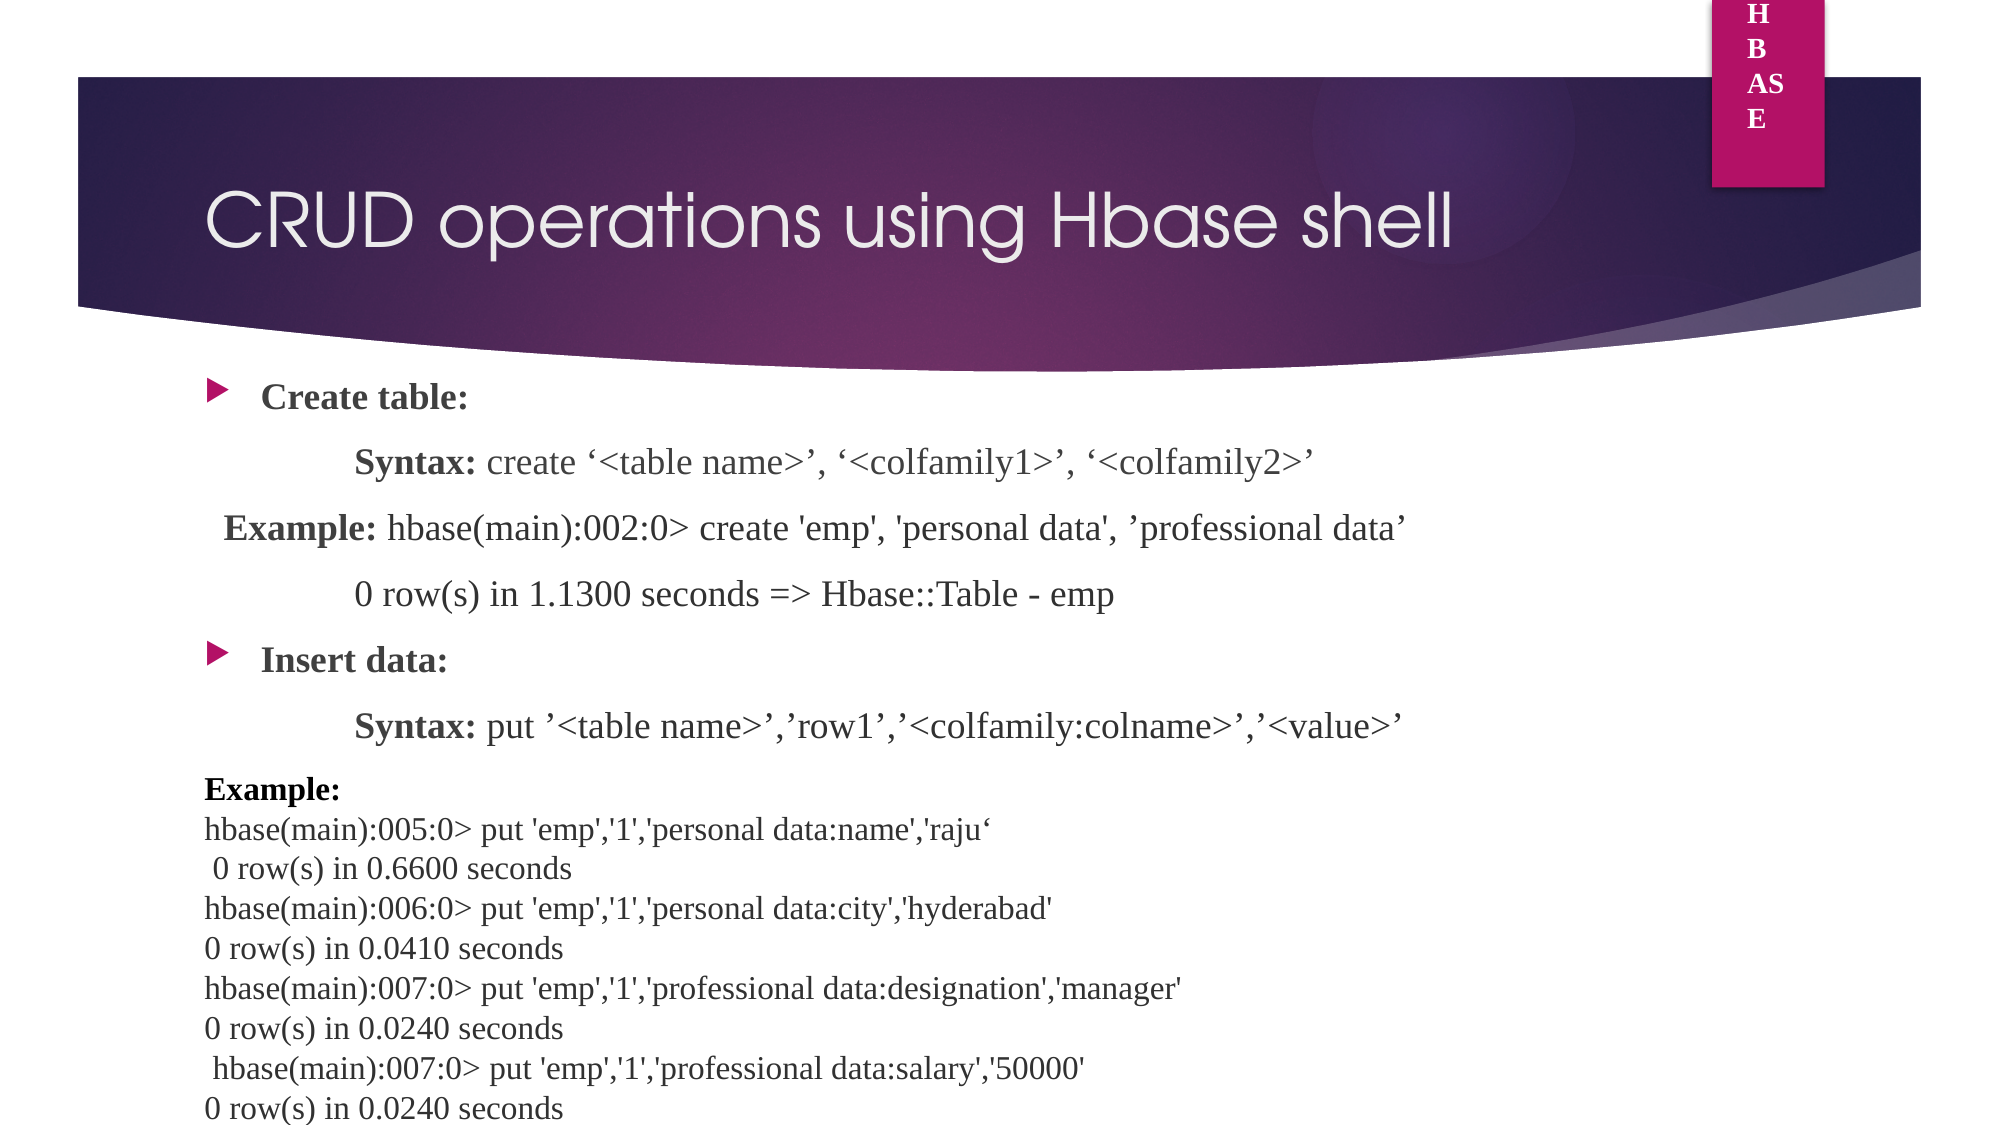

HBASE
# CRUD operations using Hbase shell
Create table:
	Syntax: create ‘<table name>’, ‘<colfamily1>’, ‘<colfamily2>’
  Example: hbase(main):002:0> create 'emp', 'personal data', ’professional data’
	0 row(s) in 1.1300 seconds => Hbase::Table - emp
Insert data:
	Syntax: put ’<table name>’,’row1’,’<colfamily:colname>’,’<value>’
Example:
hbase(main):005:0> put 'emp','1','personal data:name','raju‘
 0 row(s) in 0.6600 seconds
hbase(main):006:0> put 'emp','1','personal data:city','hyderabad'
0 row(s) in 0.0410 seconds
hbase(main):007:0> put 'emp','1','professional data:designation','manager'
0 row(s) in 0.0240 seconds
 hbase(main):007:0> put 'emp','1','professional data:salary','50000'
0 row(s) in 0.0240 seconds